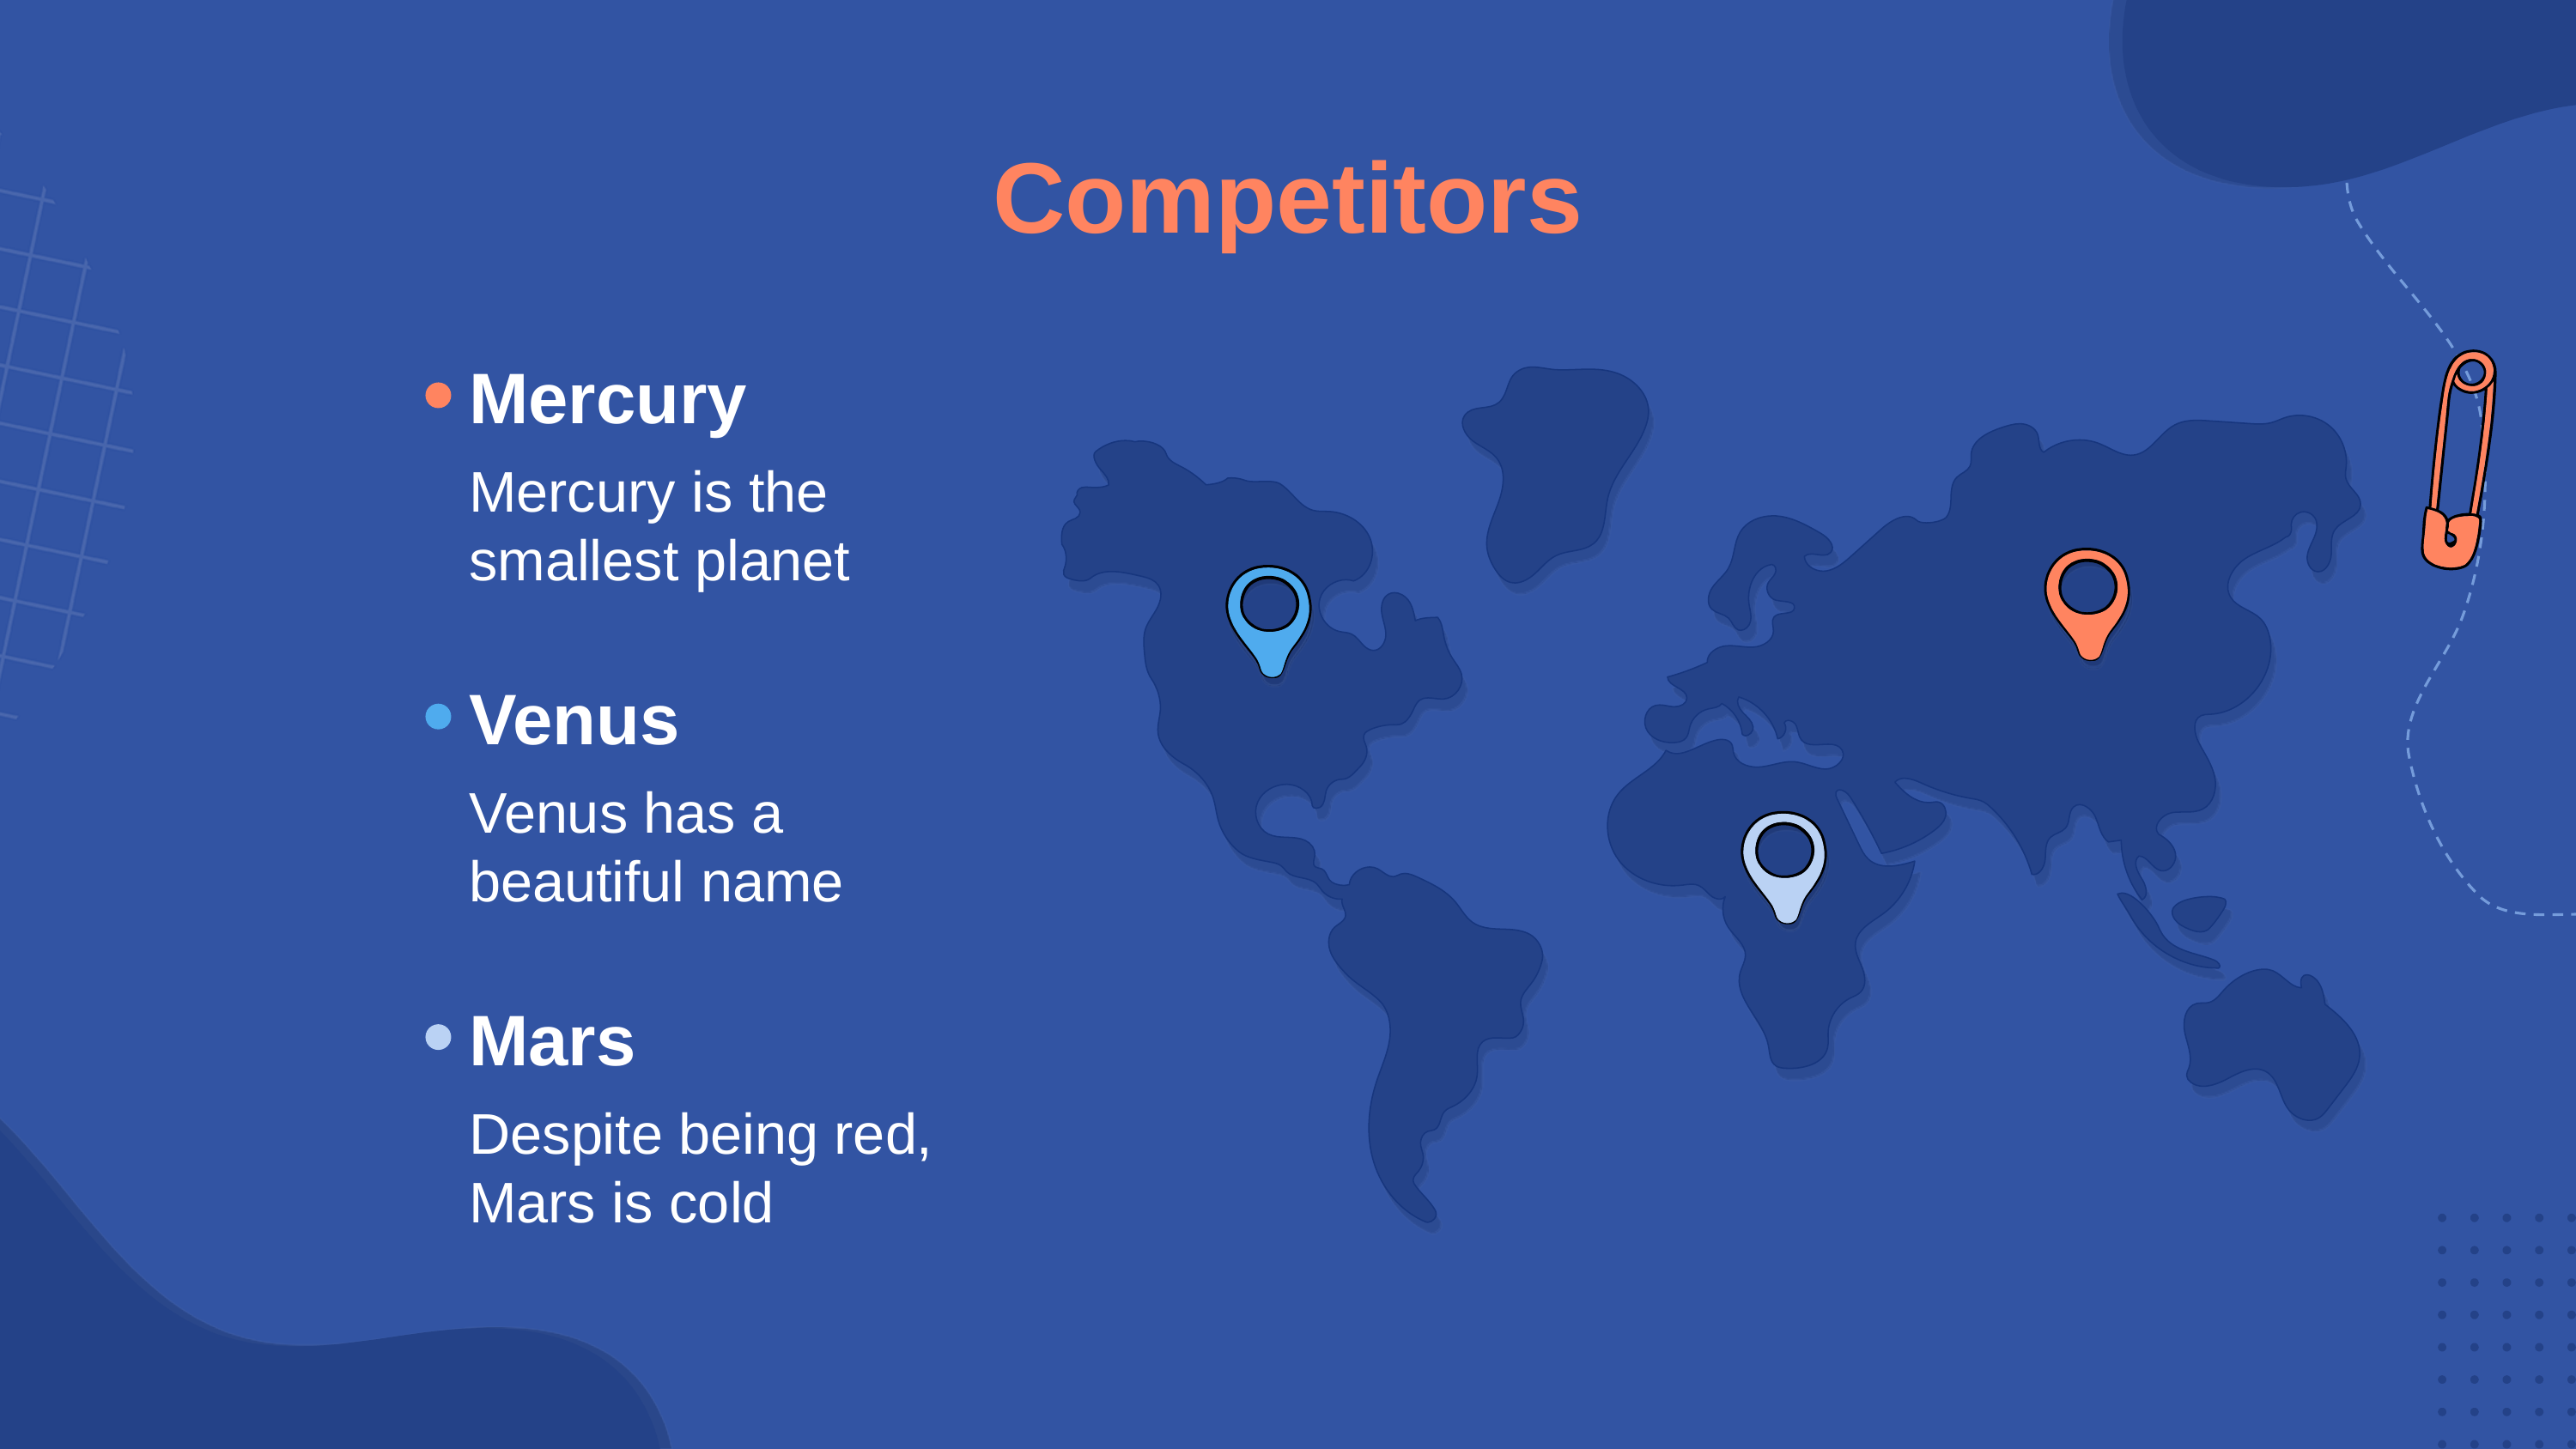

# Competitors
Mercury

Mercury is the smallest planet

Venus

Venus has a beautiful name

Mars

Despite being red, Mars is cold